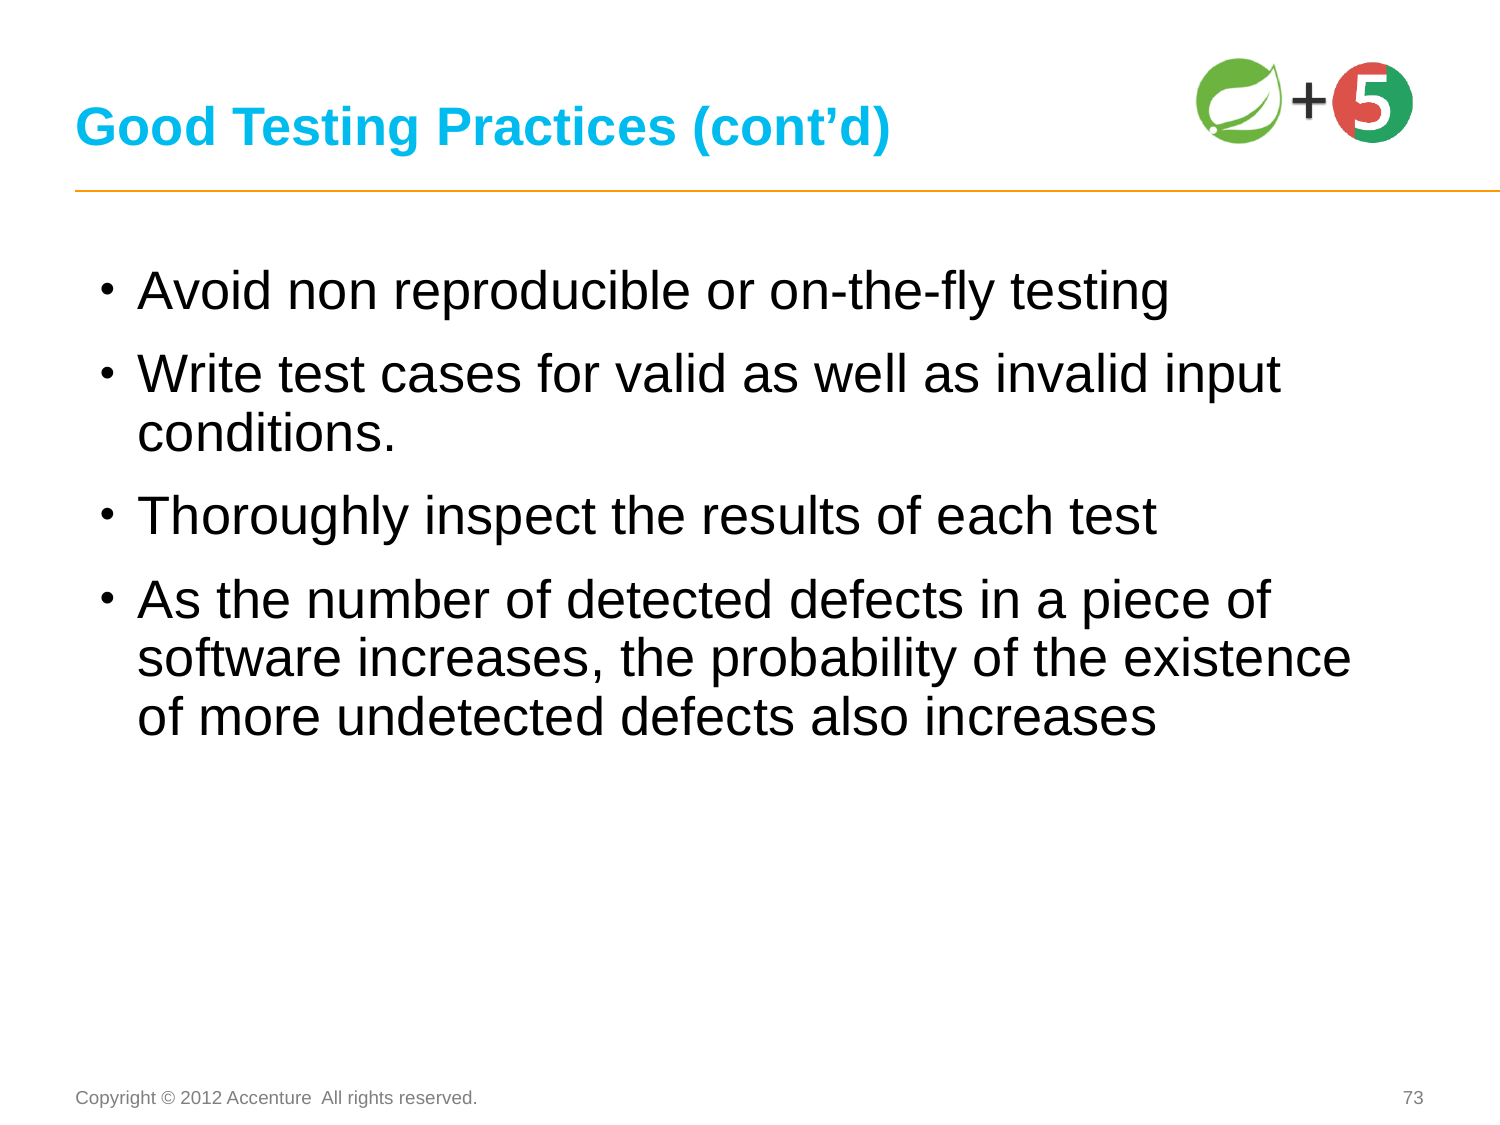

# Good Testing Practices (cont’d)
Avoid non reproducible or on-the-fly testing
Write test cases for valid as well as invalid input conditions.
Thoroughly inspect the results of each test
As the number of detected defects in a piece of software increases, the probability of the existence of more undetected defects also increases